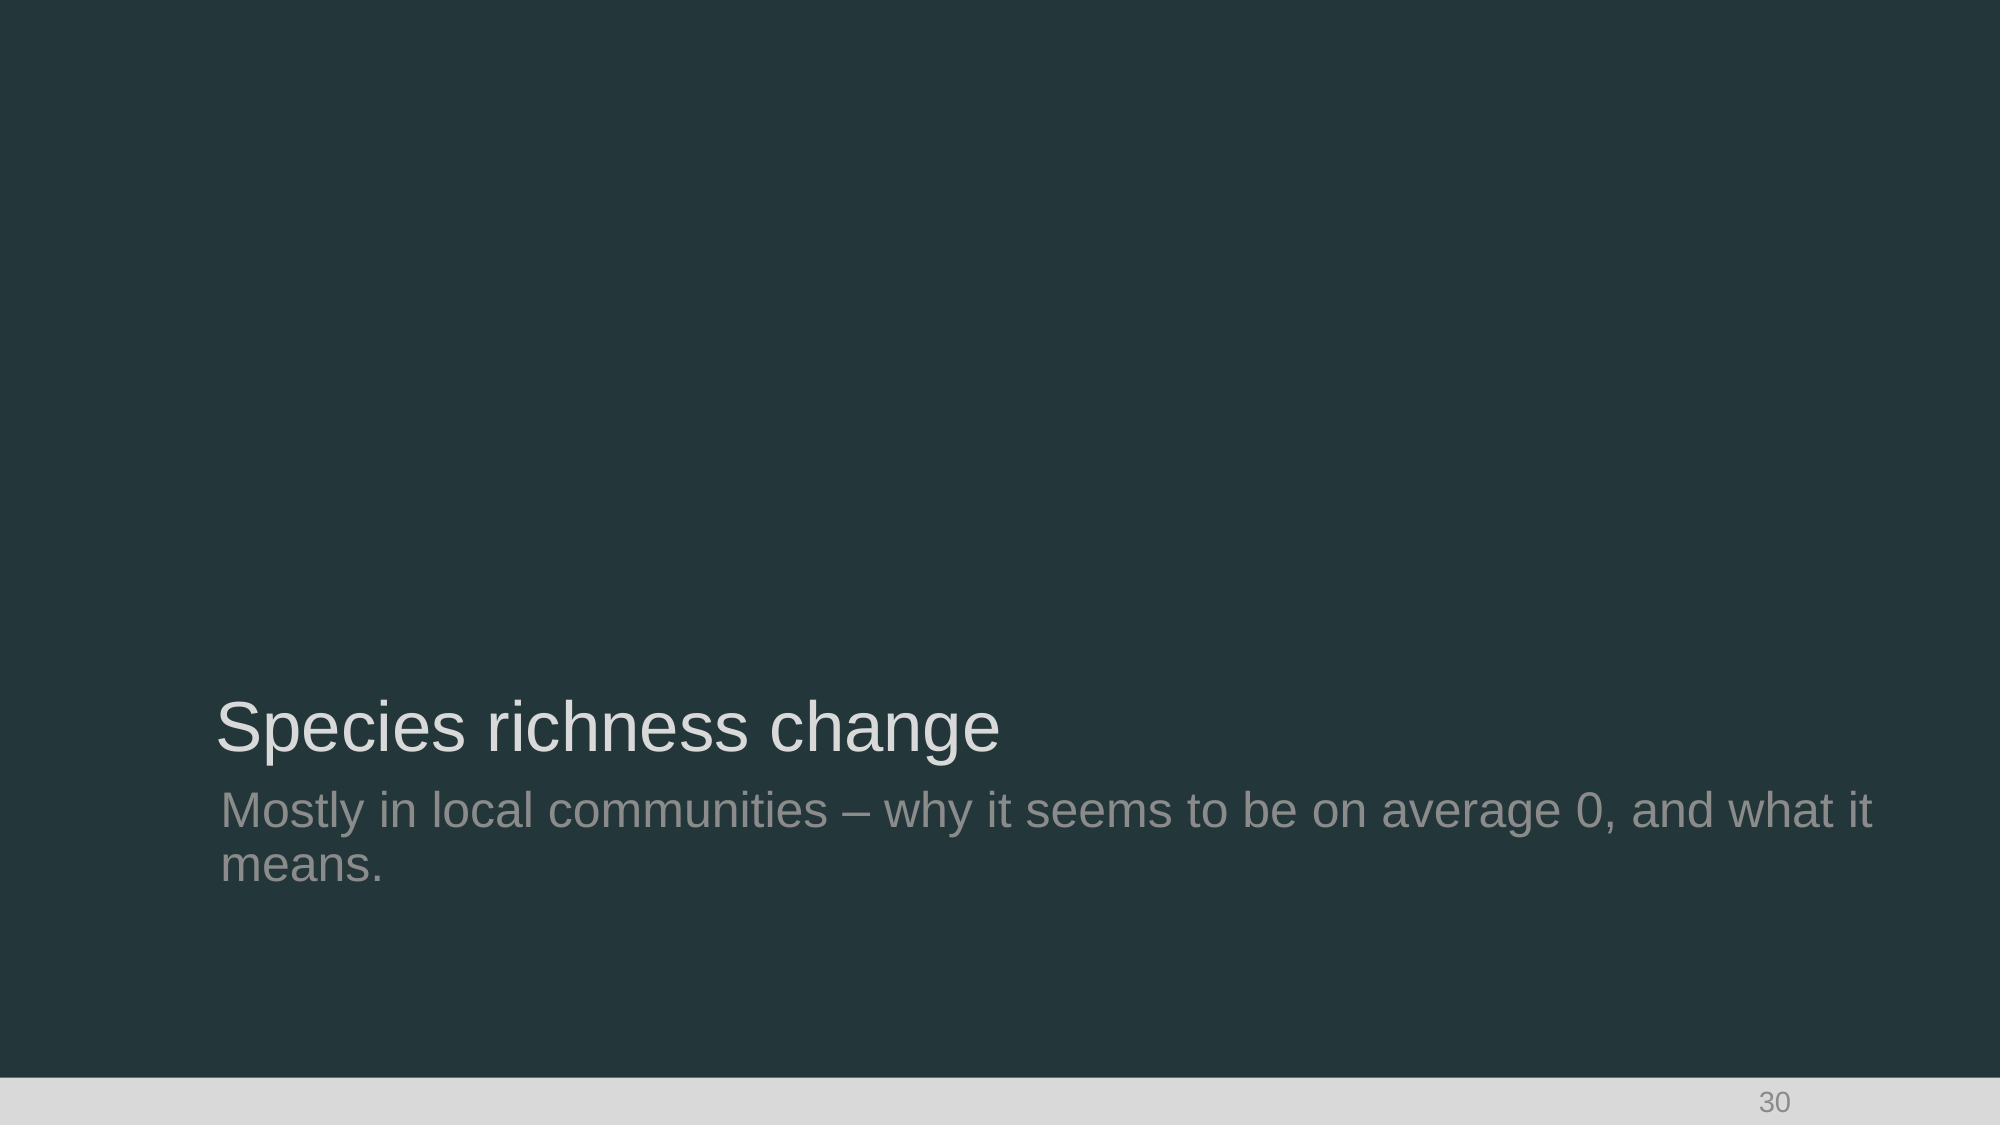

# Species richness change
Mostly in local communities – why it seems to be on average 0, and what it means.

30